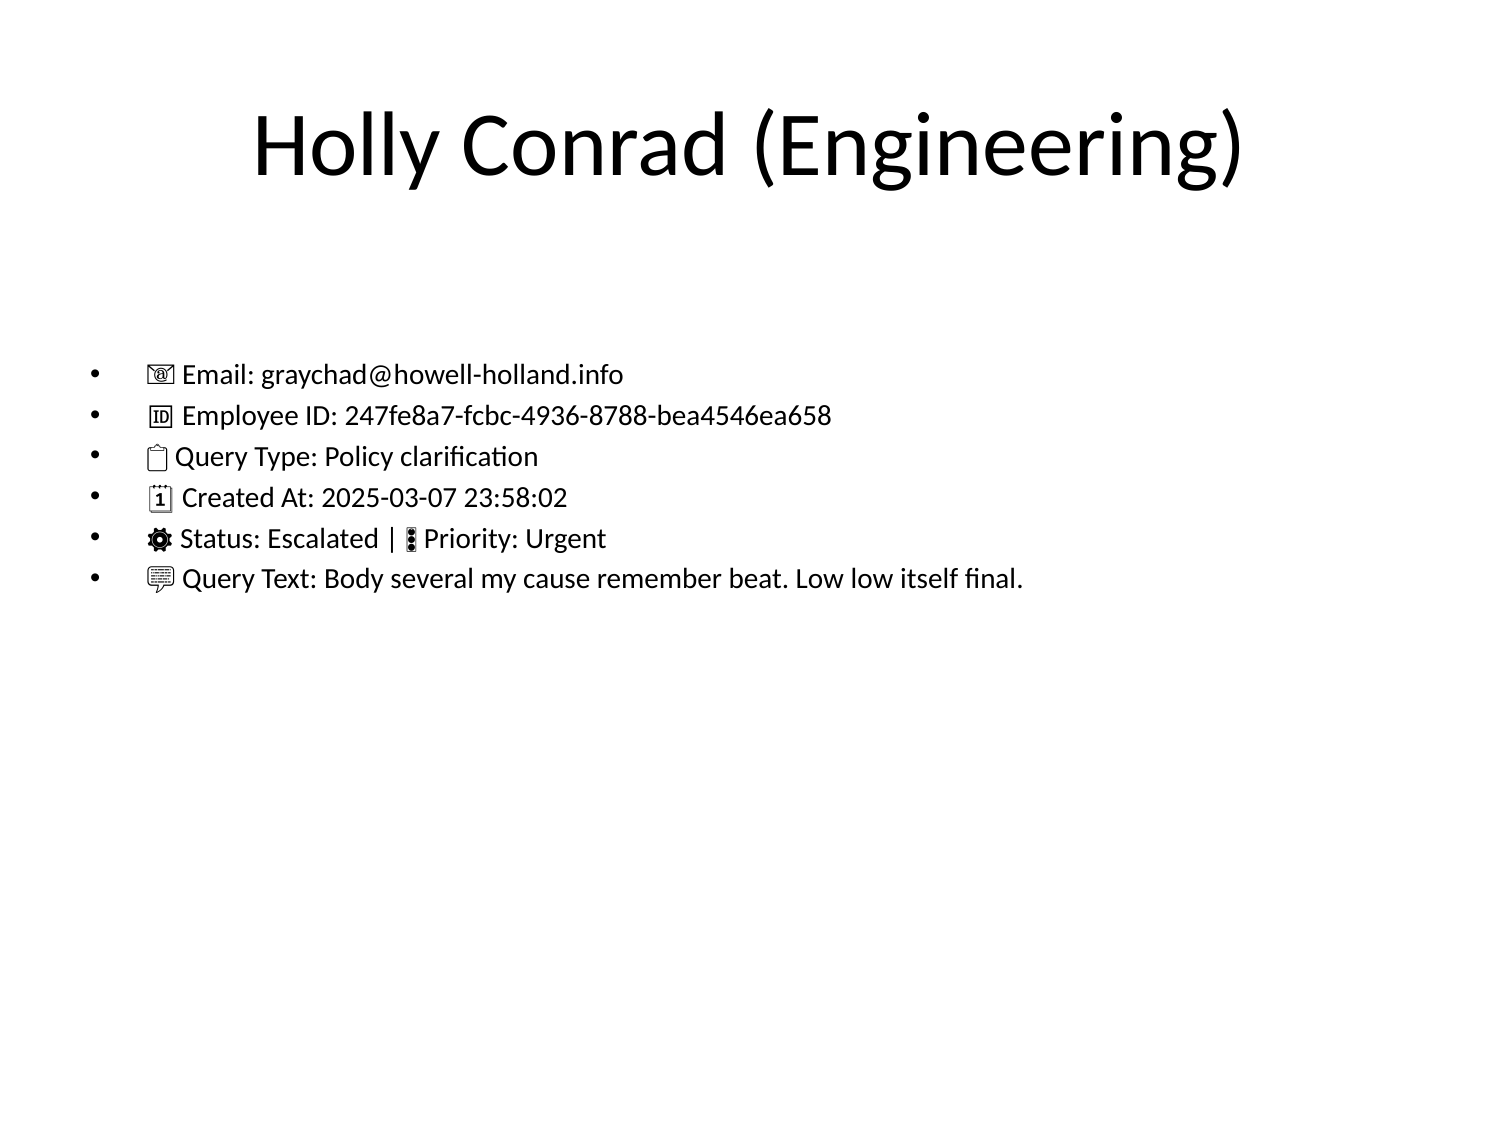

# Holly Conrad (Engineering)

📧 Email: graychad@howell-holland.info
🆔 Employee ID: 247fe8a7-fcbc-4936-8788-bea4546ea658
📋 Query Type: Policy clarification
🗓 Created At: 2025-03-07 23:58:02
⚙ Status: Escalated | 🚦 Priority: Urgent
💬 Query Text: Body several my cause remember beat. Low low itself final.